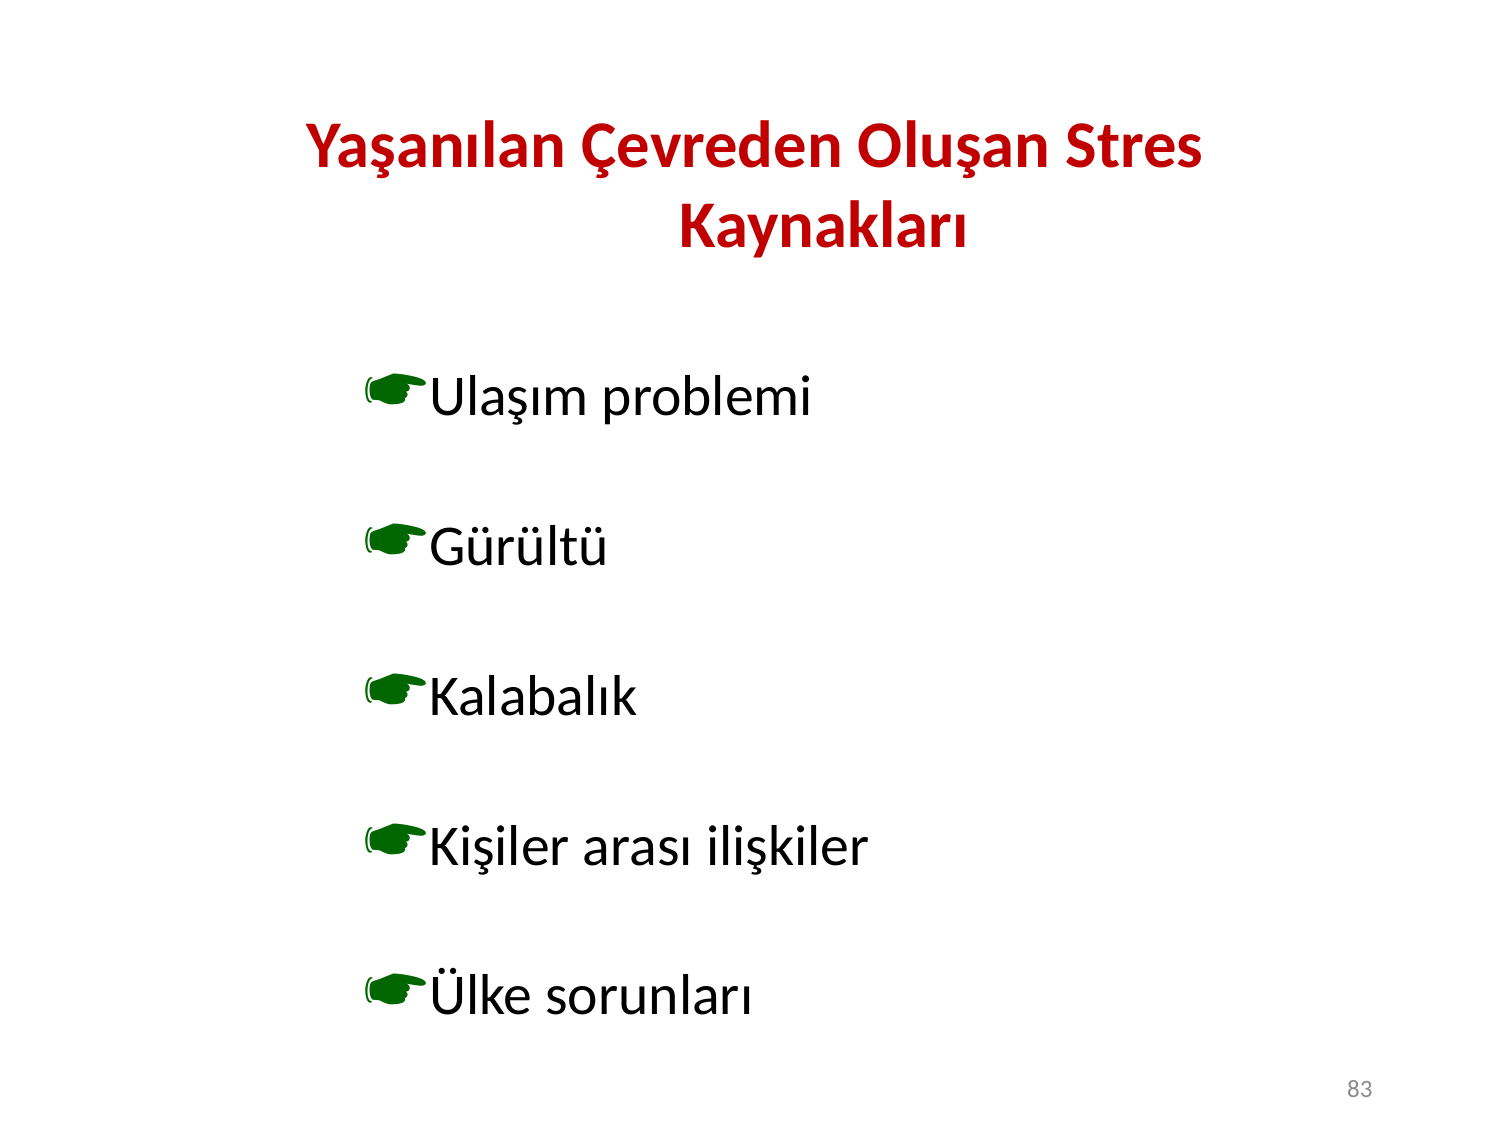

# Yaşanılan Çevreden Oluşan Stres Kaynakları
Ulaşım problemi
Gürültü
Kalabalık
Kişiler arası ilişkiler
Ülke sorunları

83